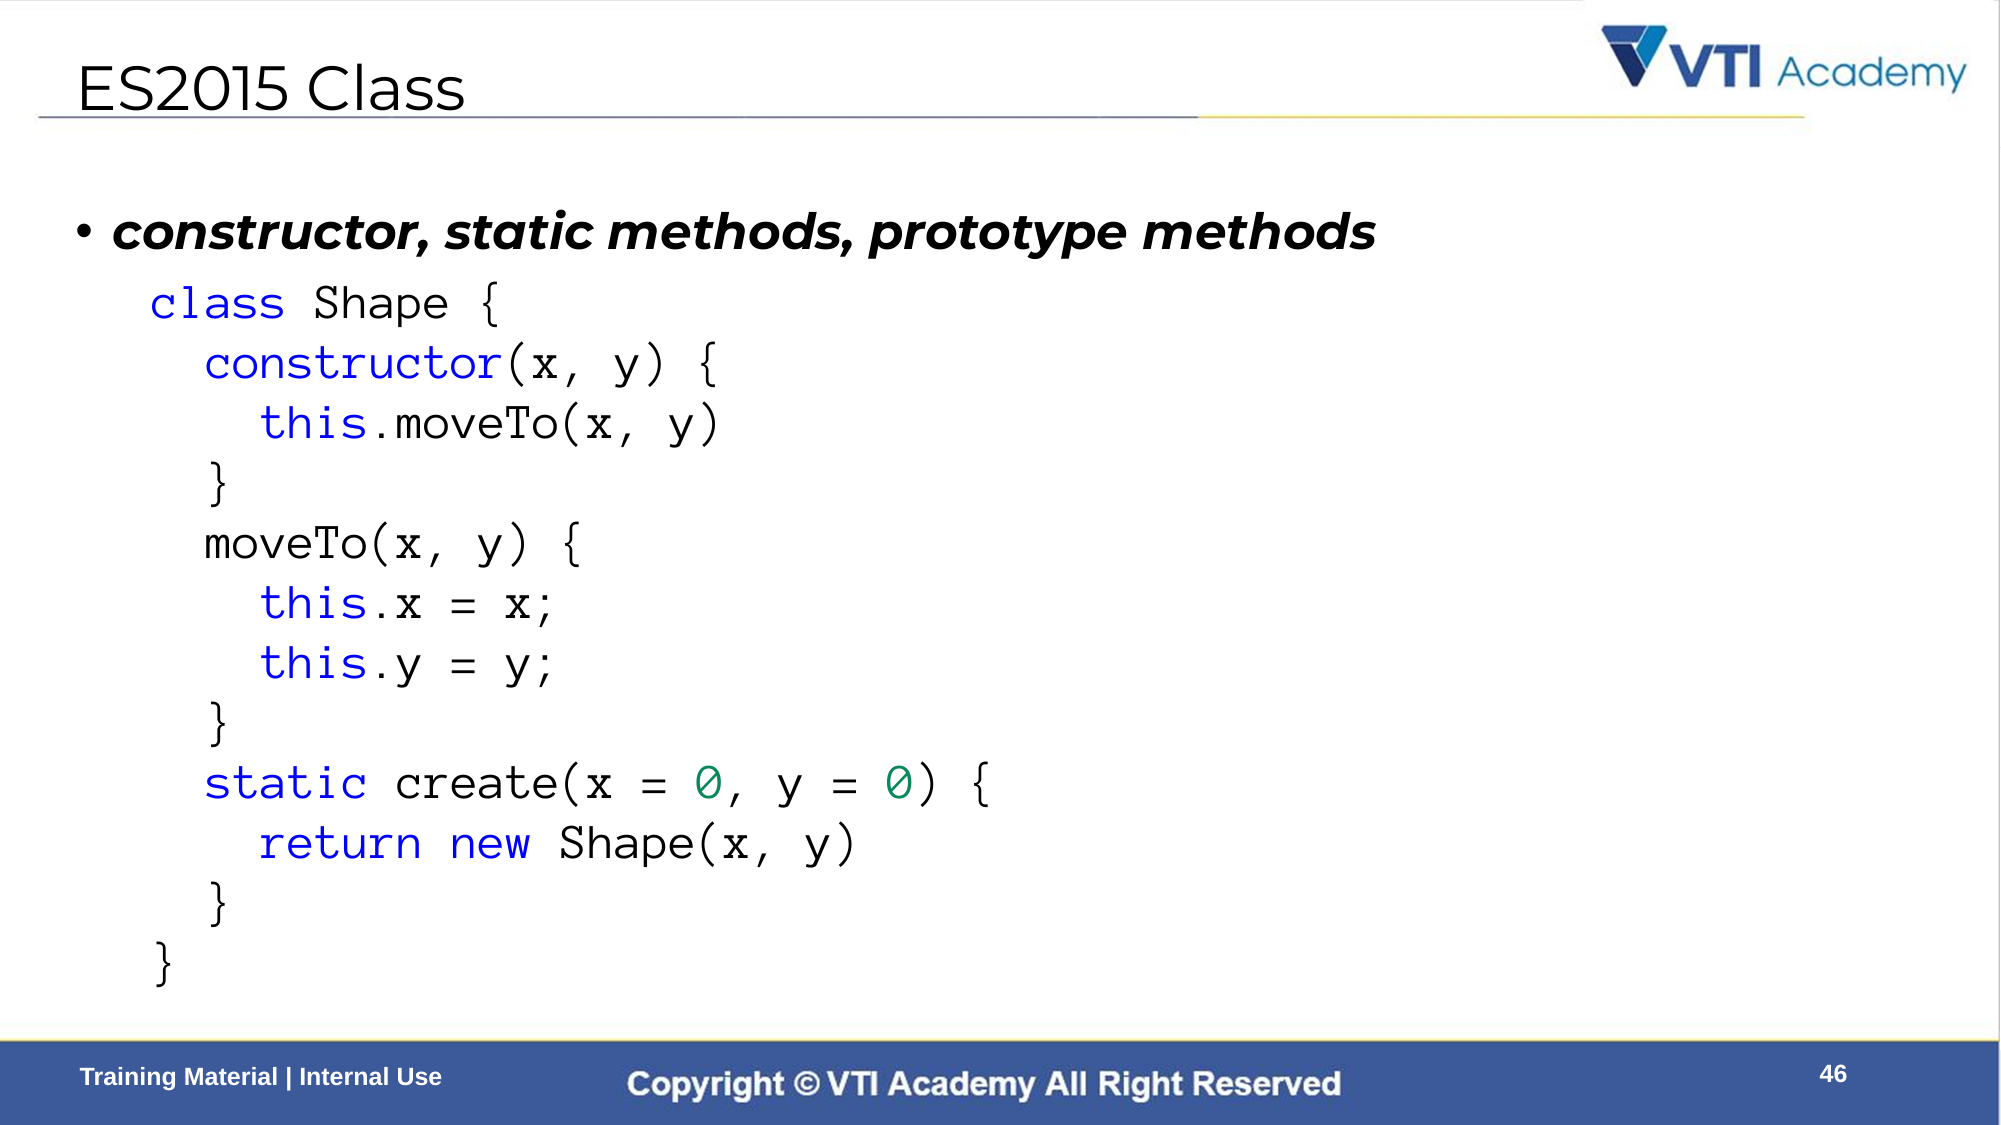

# ES2015 Class
constructor, static methods, prototype methods
class Shape {
  constructor(x, y) {
    this.moveTo(x, y)
  }
  moveTo(x, y) {
    this.x = x;
    this.y = y;
  }
  static create(x = 0, y = 0) {
    return new Shape(x, y)
  }
}
46
Training Material | Internal Use